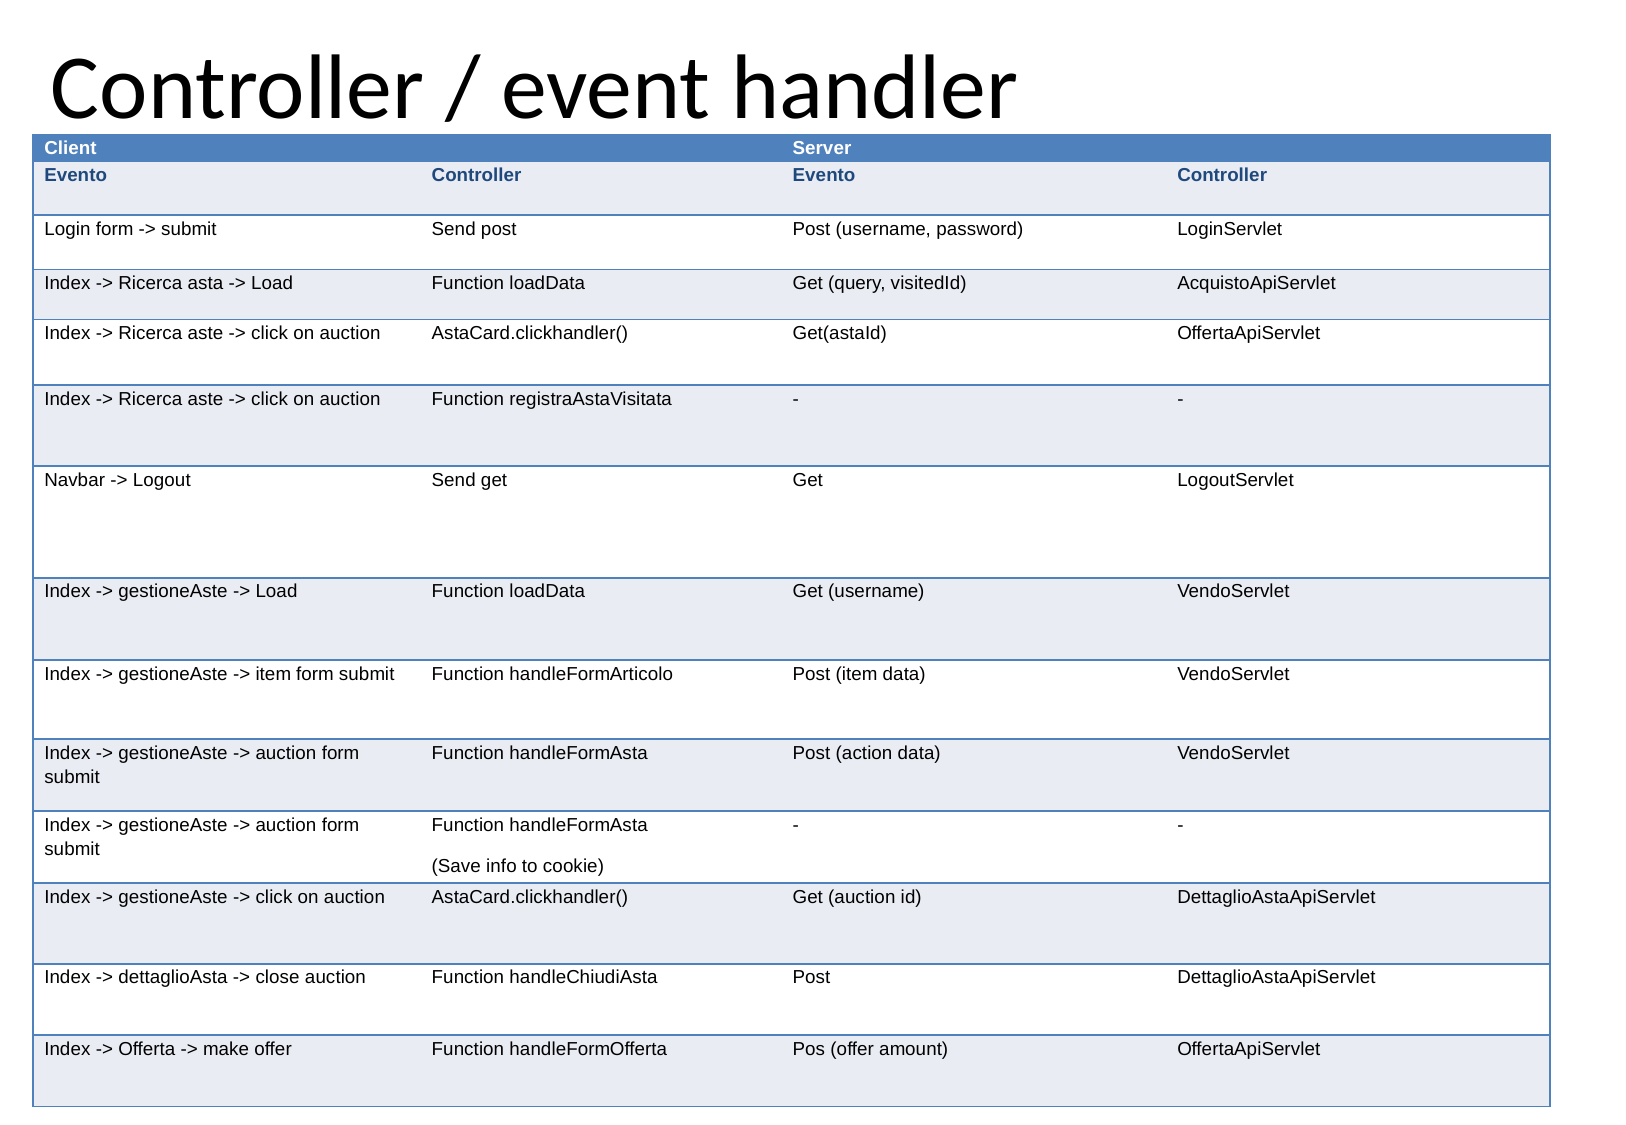

# Controller / event handler
| Client |  | Server |  |
| --- | --- | --- | --- |
| Evento | Controller | Evento | Controller |
| Login form -> submit | Send post | Post (username, password) | LoginServlet |
| Index -> Ricerca asta -> Load | Function loadData | Get (query, visitedId) | AcquistoApiServlet |
| Index -> Ricerca aste -> click on auction | AstaCard.clickhandler() | Get(astaId) | OffertaApiServlet |
| Index -> Ricerca aste -> click on auction | Function registraAstaVisitata | - | - |
| Navbar -> Logout | Send get | Get | LogoutServlet |
| Index -> gestioneAste -> Load | Function loadData | Get (username) | VendoServlet |
| Index -> gestioneAste -> item form submit | Function handleFormArticolo | Post (item data) | VendoServlet |
| Index -> gestioneAste -> auction form submit | Function handleFormAsta | Post (action data) | VendoServlet |
| Index -> gestioneAste -> auction form submit | Function handleFormAsta (Save info to cookie) | - | - |
| Index -> gestioneAste -> click on auction | AstaCard.clickhandler() | Get (auction id) | DettaglioAstaApiServlet |
| Index -> dettaglioAsta -> close auction | Function handleChiudiAsta | Post | DettaglioAstaApiServlet |
| Index -> Offerta -> make offer | Function handleFormOfferta | Pos (offer amount) | OffertaApiServlet |